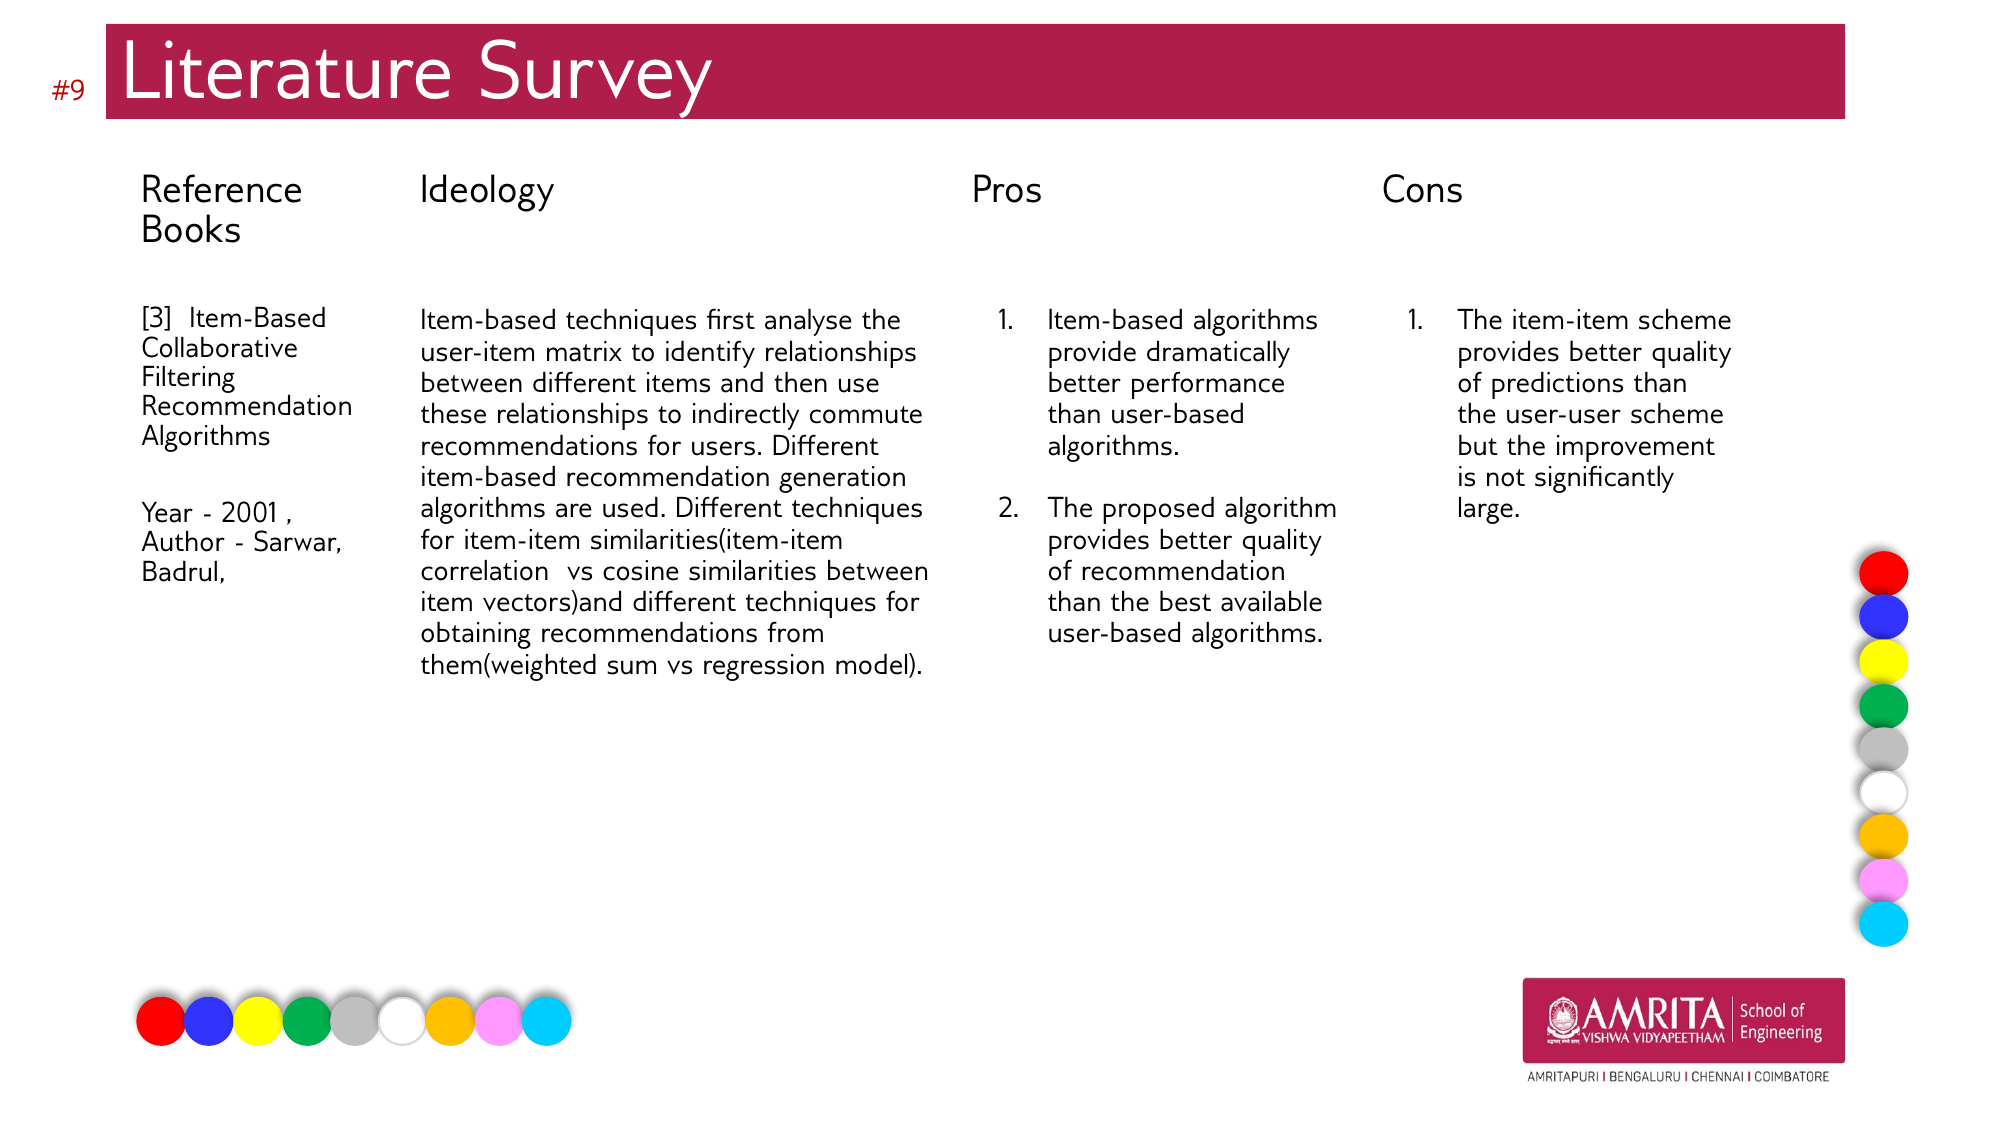

# Literature Survey
#9
| Reference Books | Ideology | Pros | Cons |
| --- | --- | --- | --- |
| [3] Item-Based Collaborative Filtering Recommendation Algorithms Year - 2001 , Author - Sarwar, Badrul, | Item-based techniques first analyse the user-item matrix to identify relationships between different items and then use these relationships to indirectly commute recommendations for users. Different item-based recommendation generation algorithms are used. Different techniques for item-item similarities(item-item correlation vs cosine similarities between item vectors)and different techniques for obtaining recommendations from them(weighted sum vs regression model). | Item-based algorithms provide dramatically better performance than user-based algorithms. The proposed algorithm provides better quality of recommendation than the best available user-based algorithms. | The item-item scheme provides better quality of predictions than the user-user scheme but the improvement is not significantly large. |